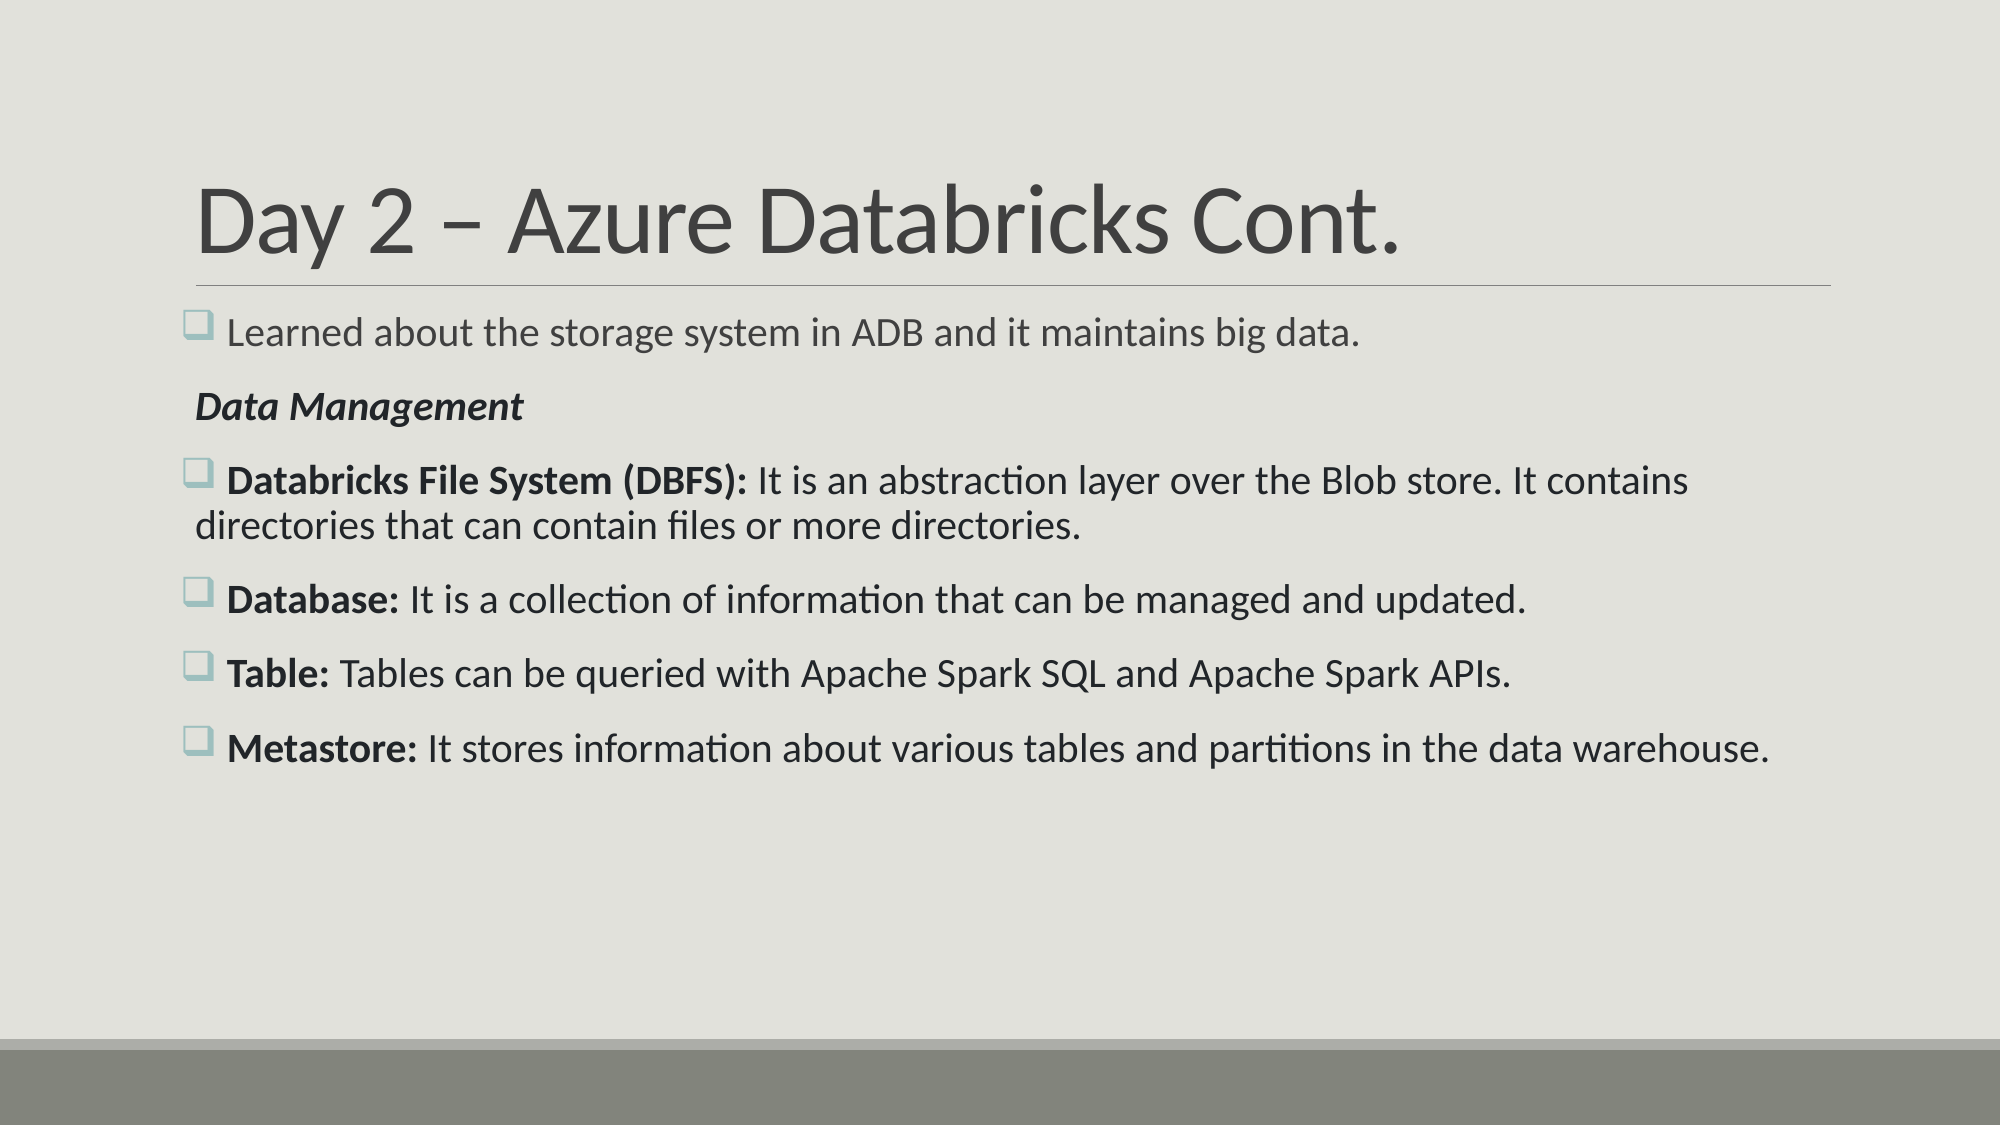

# Day 2 – Azure Databricks Cont.
 Learned about the storage system in ADB and it maintains big data.
Data Management
 Databricks File System (DBFS): It is an abstraction layer over the Blob store. It contains directories that can contain files or more directories.
 Database: It is a collection of information that can be managed and updated.
 Table: Tables can be queried with Apache Spark SQL and Apache Spark APIs.
 Metastore: It stores information about various tables and partitions in the data warehouse.